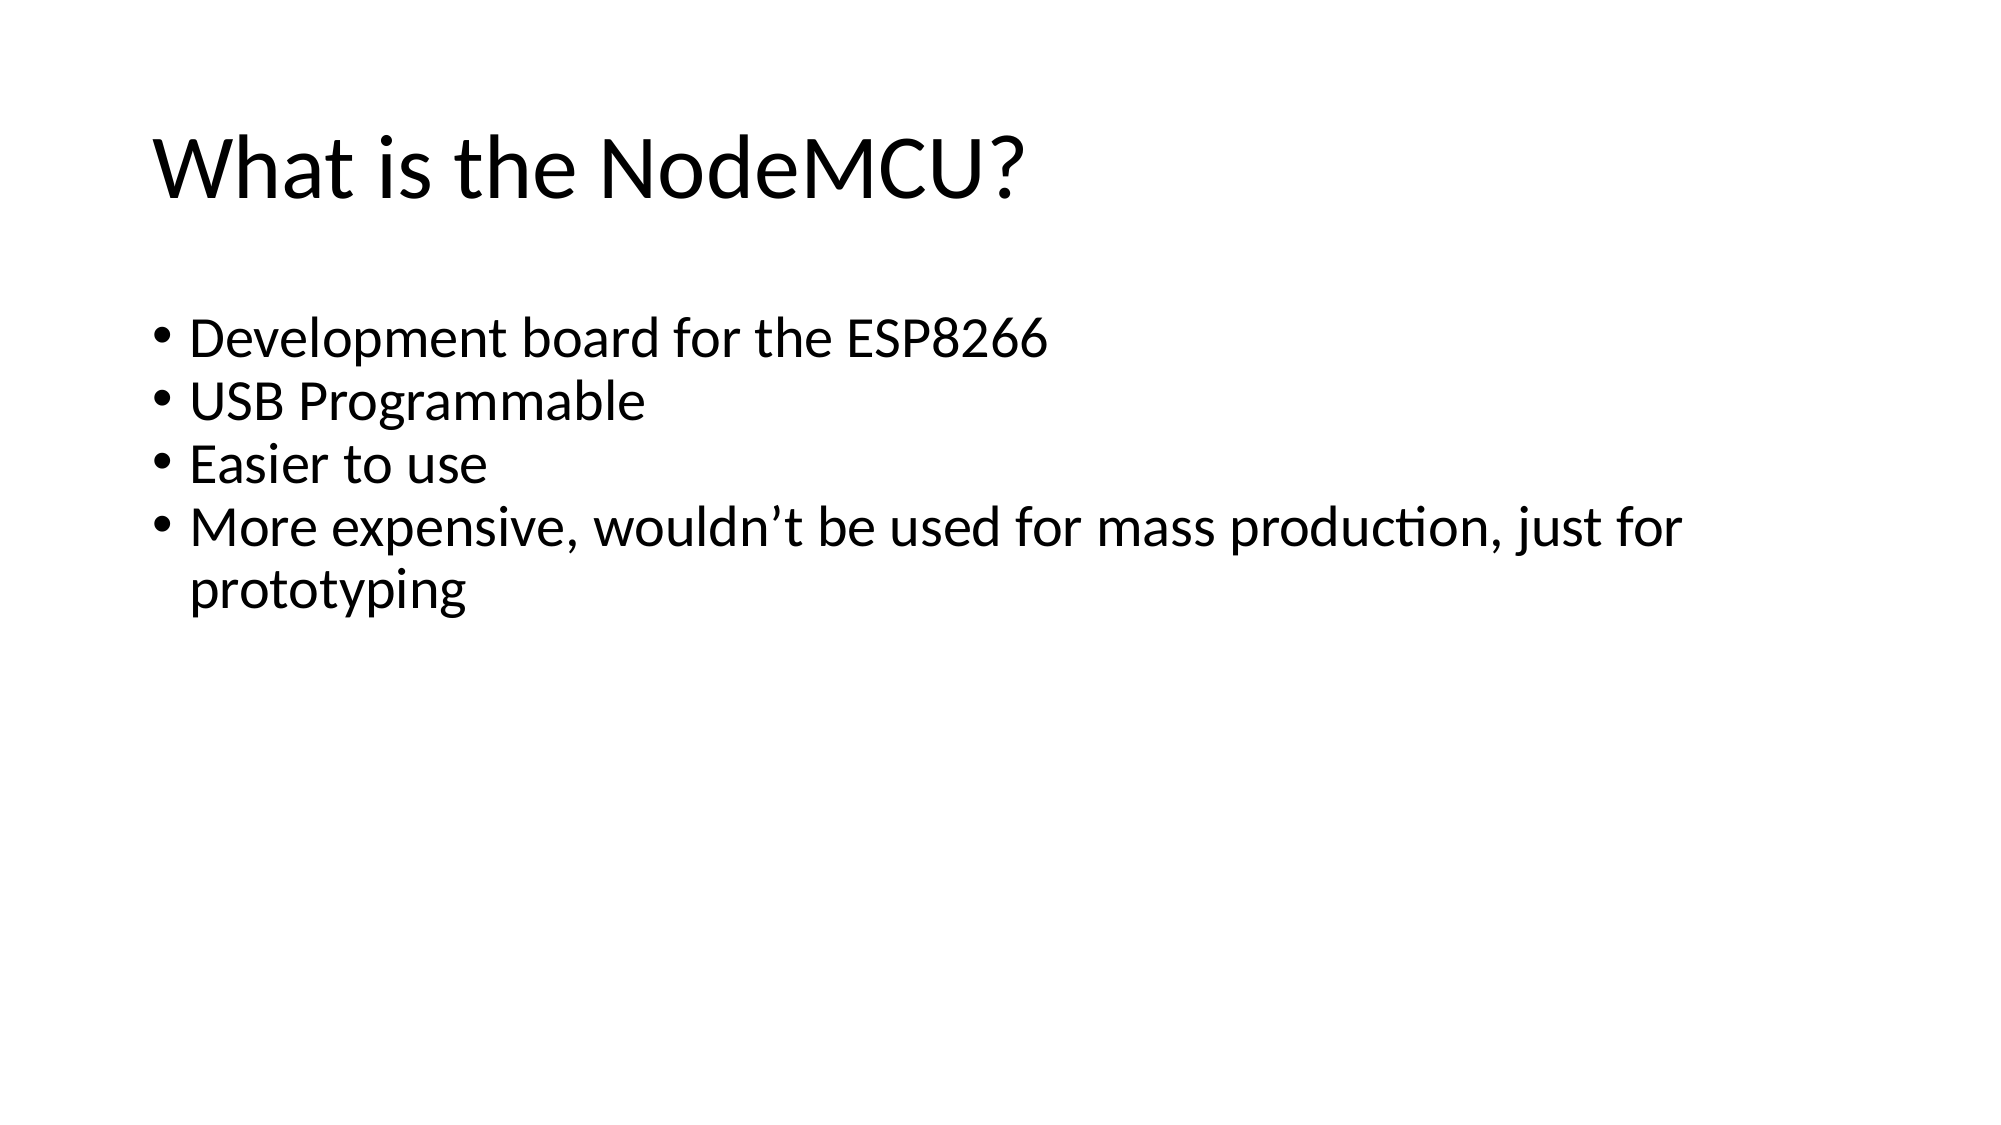

What is the NodeMCU?
Development board for the ESP8266
USB Programmable
Easier to use
More expensive, wouldn’t be used for mass production, just for prototyping